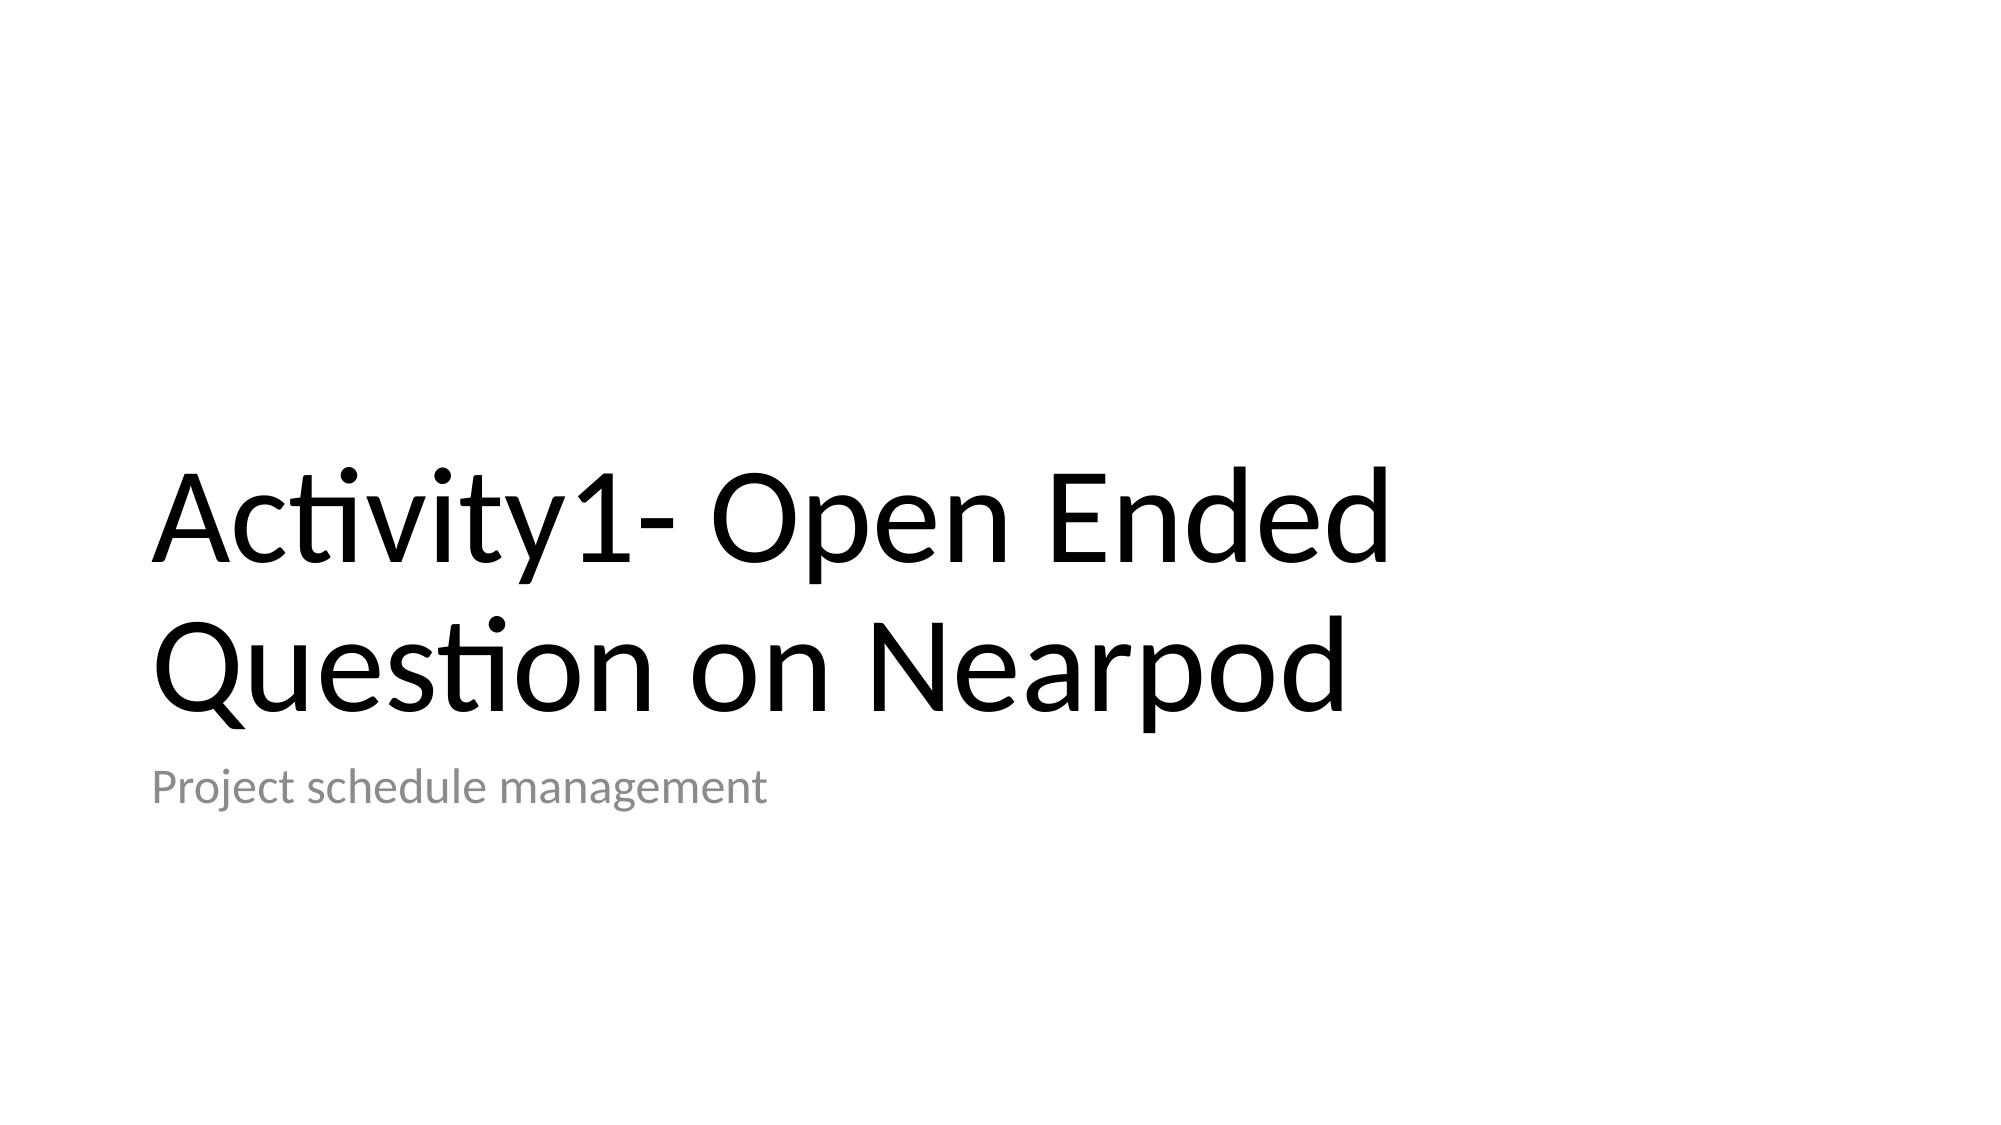

# Activity1- Open Ended Question on Nearpod
Project schedule management
12/13/20
304